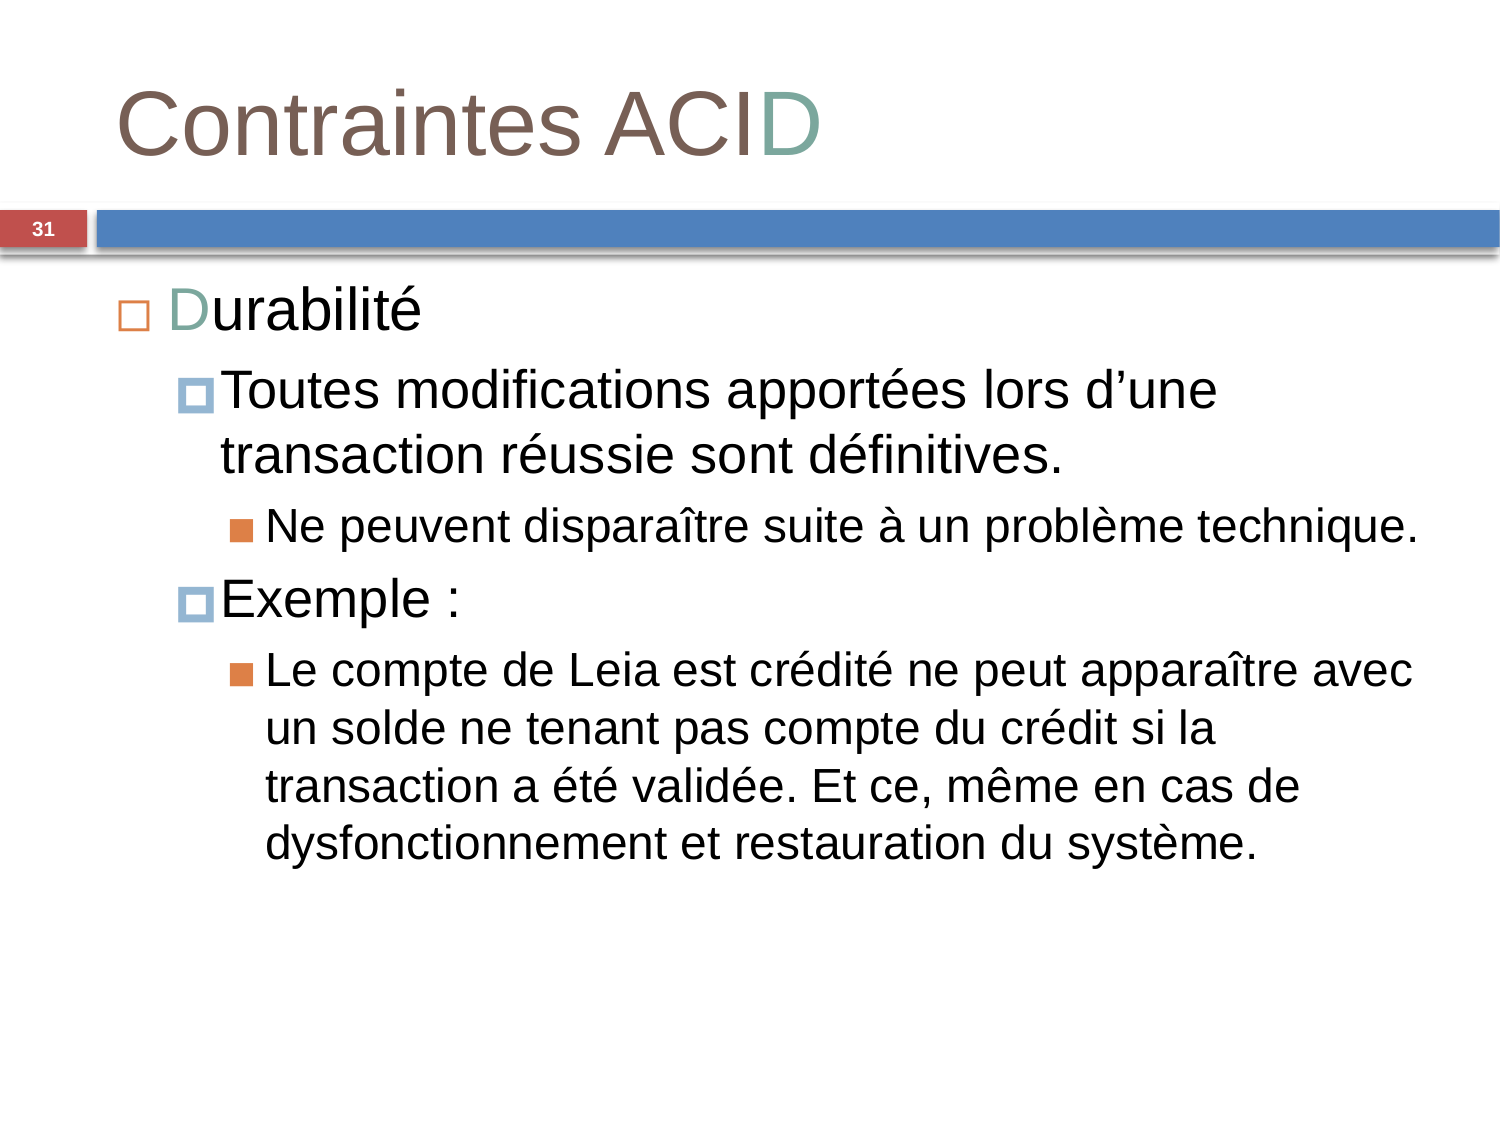

Contraintes ACID
31
Durabilité
Toutes modifications apportées lors d’une transaction réussie sont définitives.
Ne peuvent disparaître suite à un problème technique.
Exemple :
Le compte de Leia est crédité ne peut apparaître avec un solde ne tenant pas compte du crédit si la transaction a été validée. Et ce, même en cas de dysfonctionnement et restauration du système.